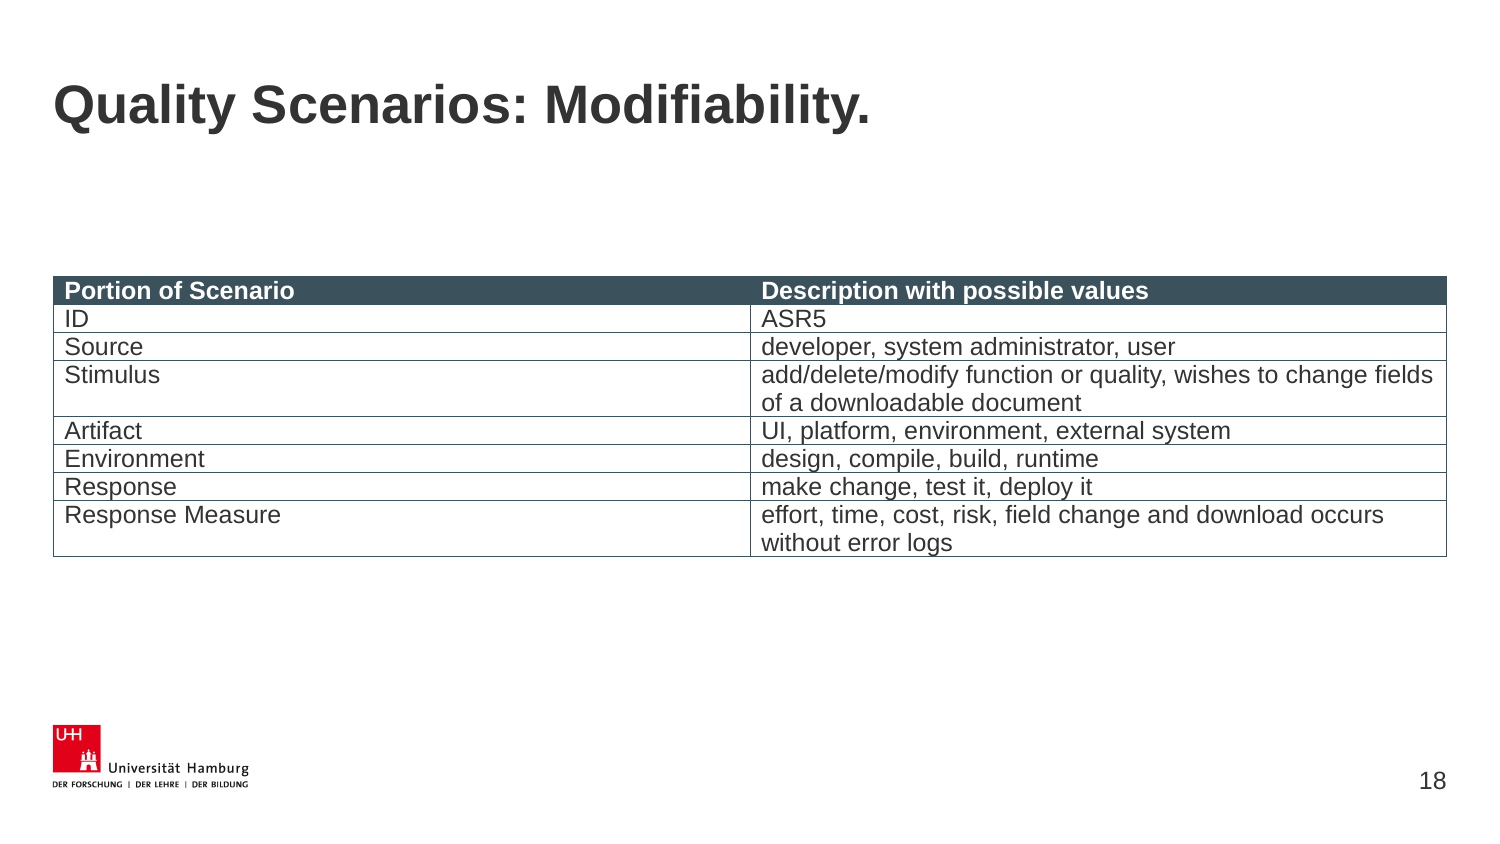

# Quality Scenarios: Modifiability.
| Portion of Scenario | Description with possible values |
| --- | --- |
| ID | ASR5 |
| Source | developer, system administrator, user |
| Stimulus | add/delete/modify function or quality, wishes to change fields of a downloadable document |
| Artifact | UI, platform, environment, external system |
| Environment | design, compile, build, runtime |
| Response | make change, test it, deploy it |
| Response Measure | effort, time, cost, risk, field change and download occurs without error logs |
18